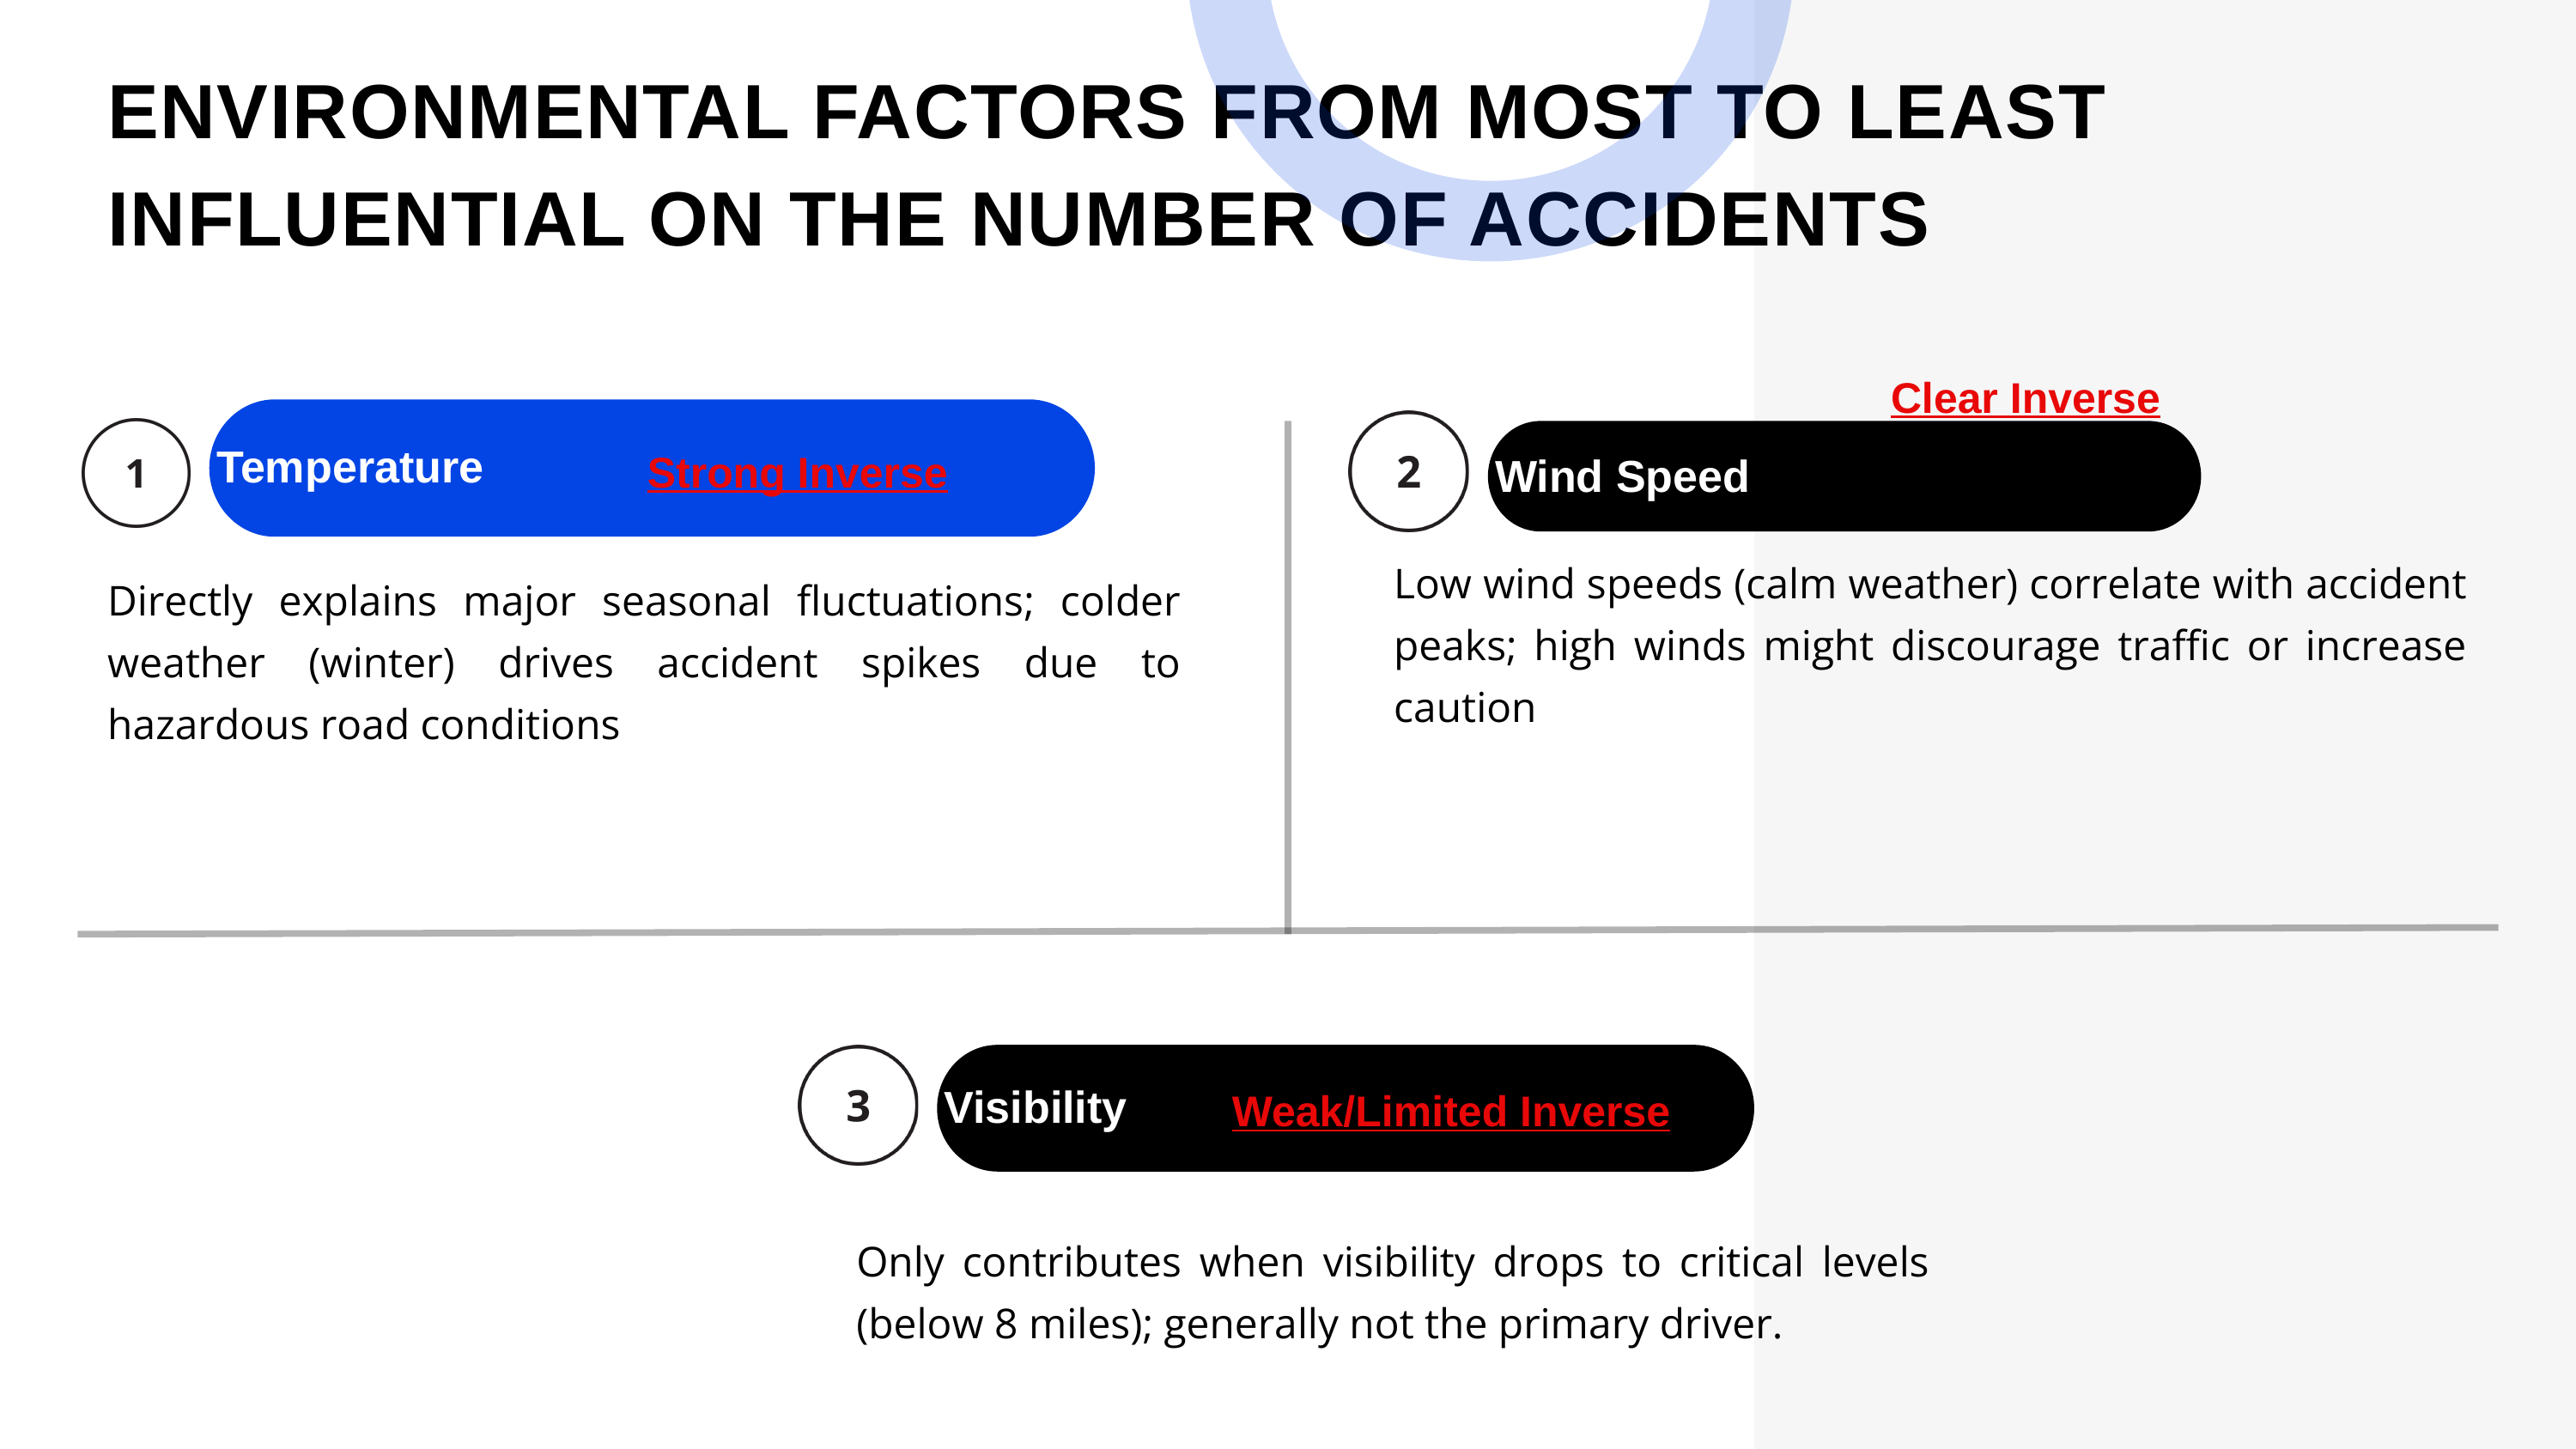

ENVIRONMENTAL FACTORS FROM MOST TO LEAST INFLUENTIAL ON THE NUMBER OF ACCIDENTS
Clear Inverse

Temperature

Wind Speed
Strong Inverse
Low wind speeds (calm weather) correlate with accident peaks; high winds might discourage traffic or increase caution
Directly explains major seasonal fluctuations; colder weather (winter) drives accident spikes due to hazardous road conditions

Visibility
Weak/Limited Inverse
Only contributes when visibility drops to critical levels (below 8 miles); generally not the primary driver.